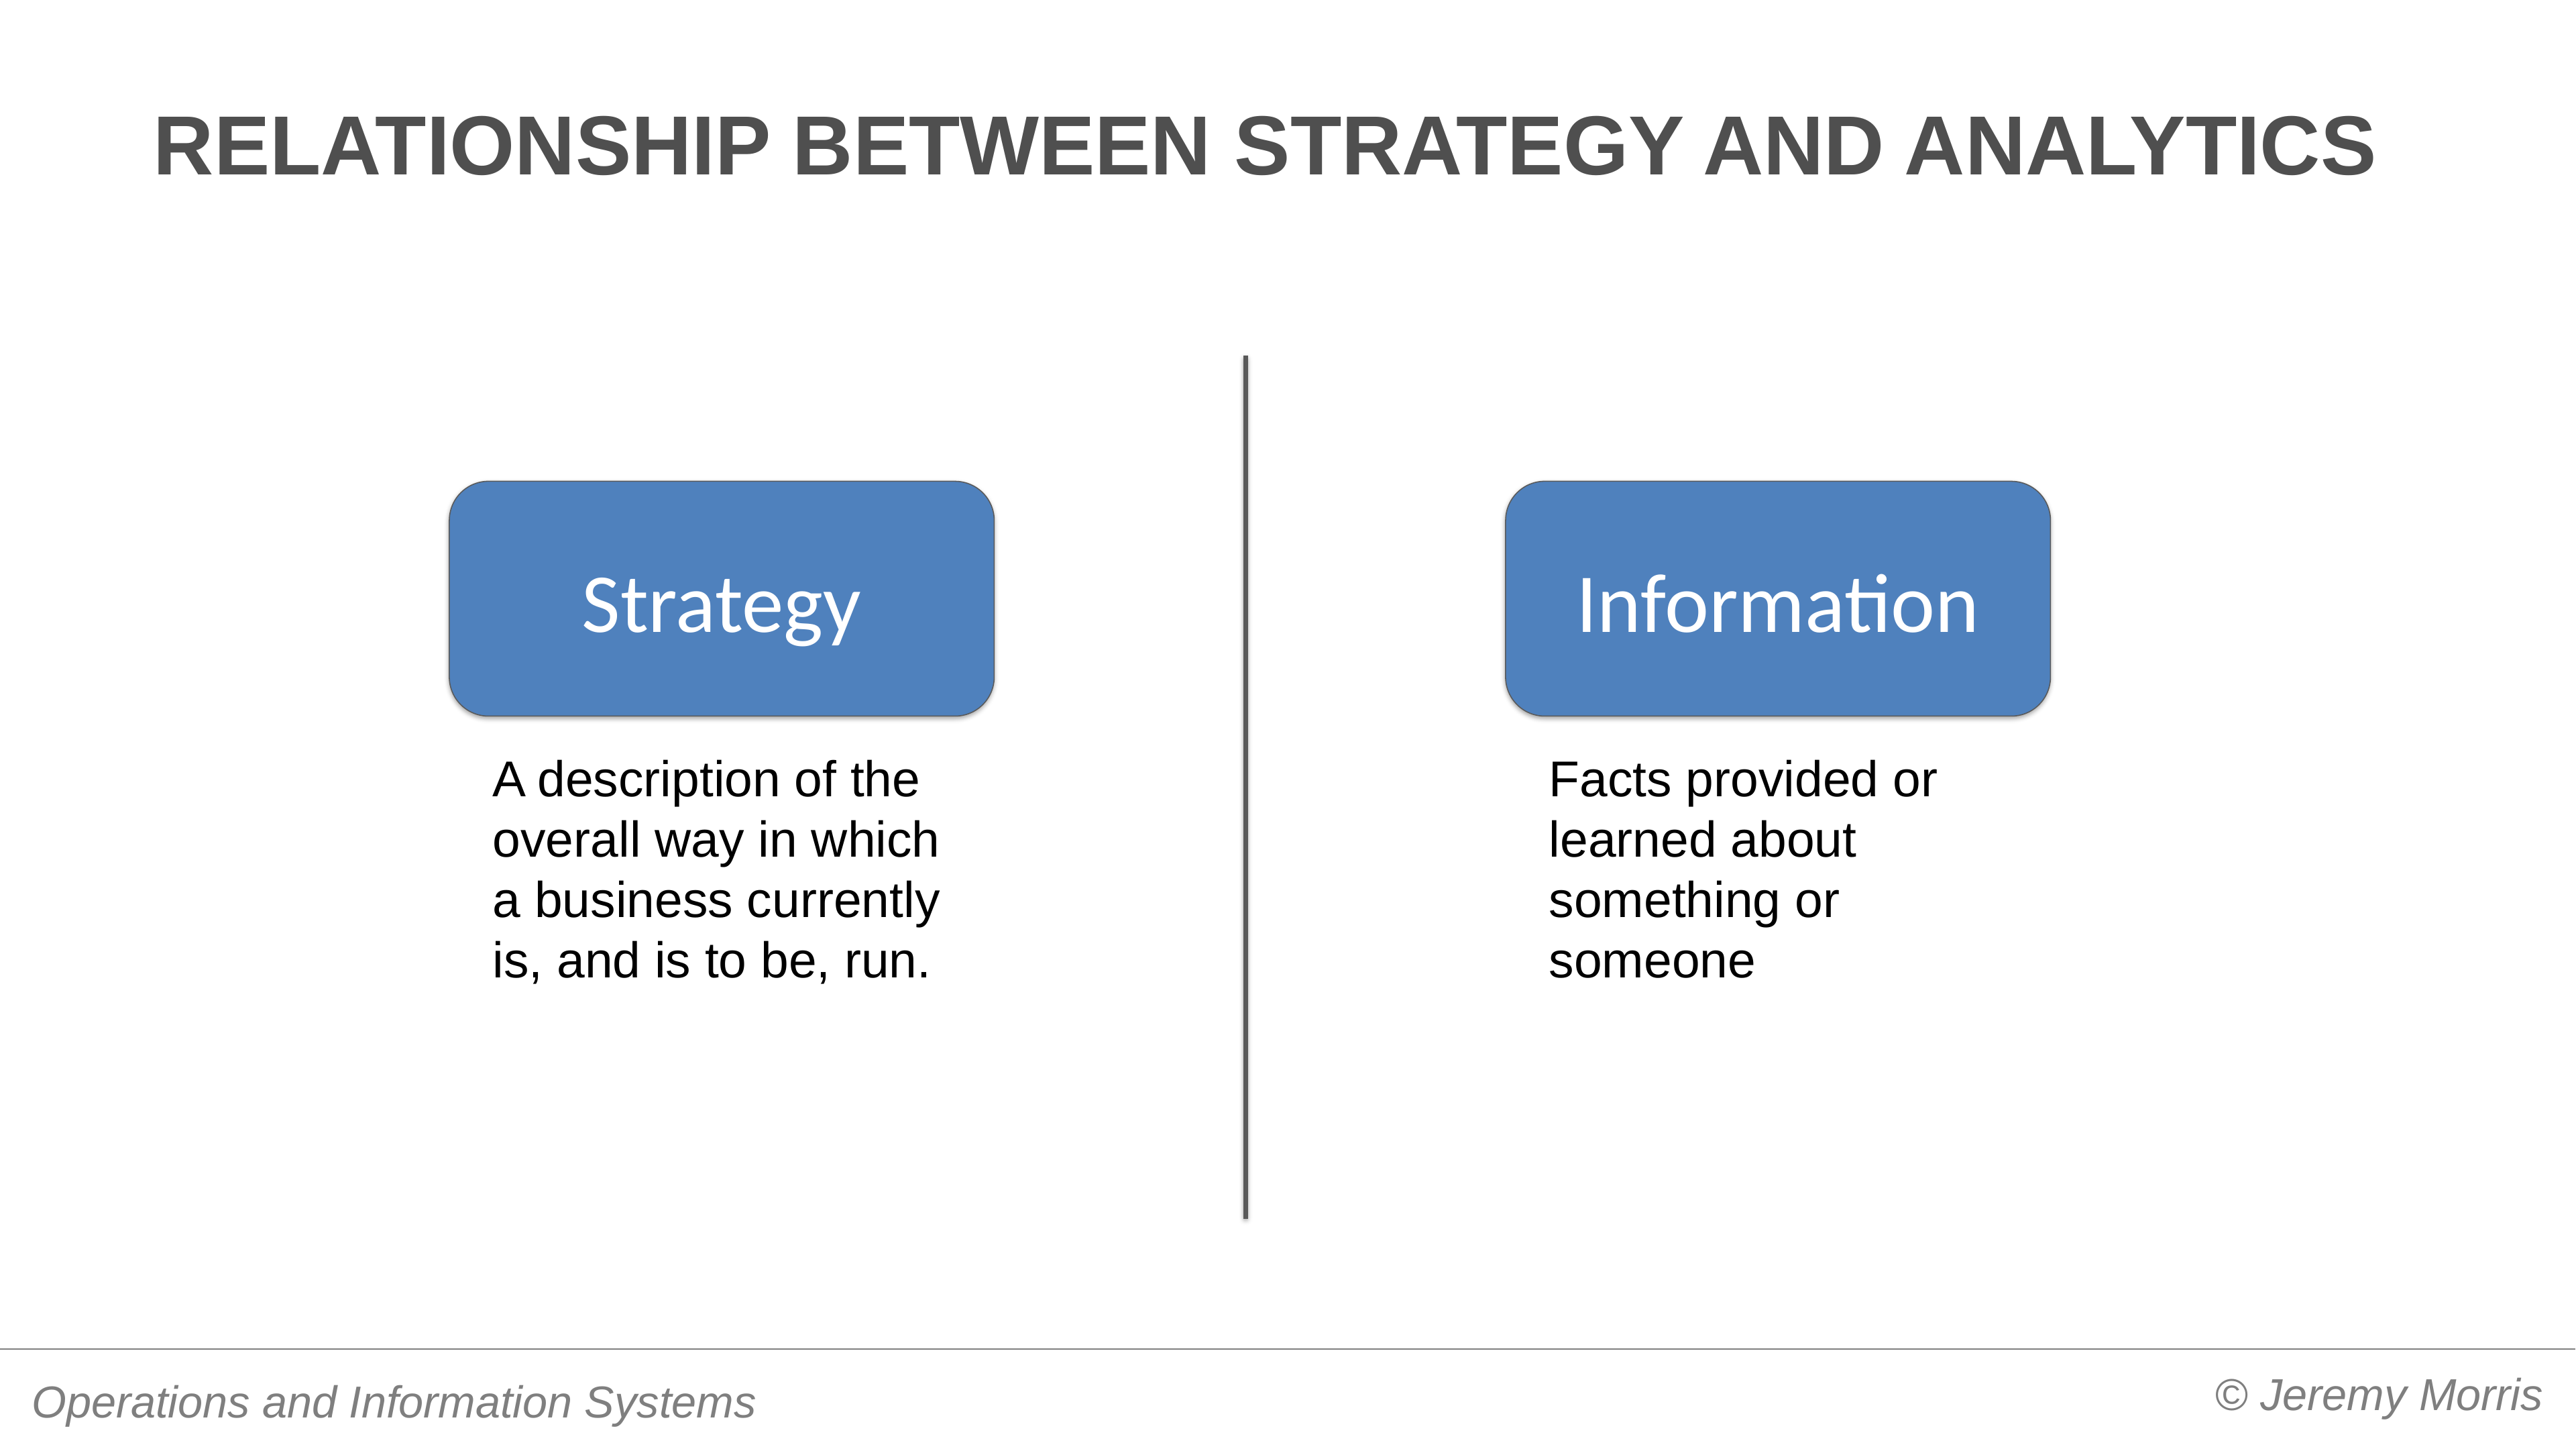

# relationship between strategy and analytics
Strategy
Information
A description of the overall way in which a business currently is, and is to be, run.
Facts provided or learned about something or someone